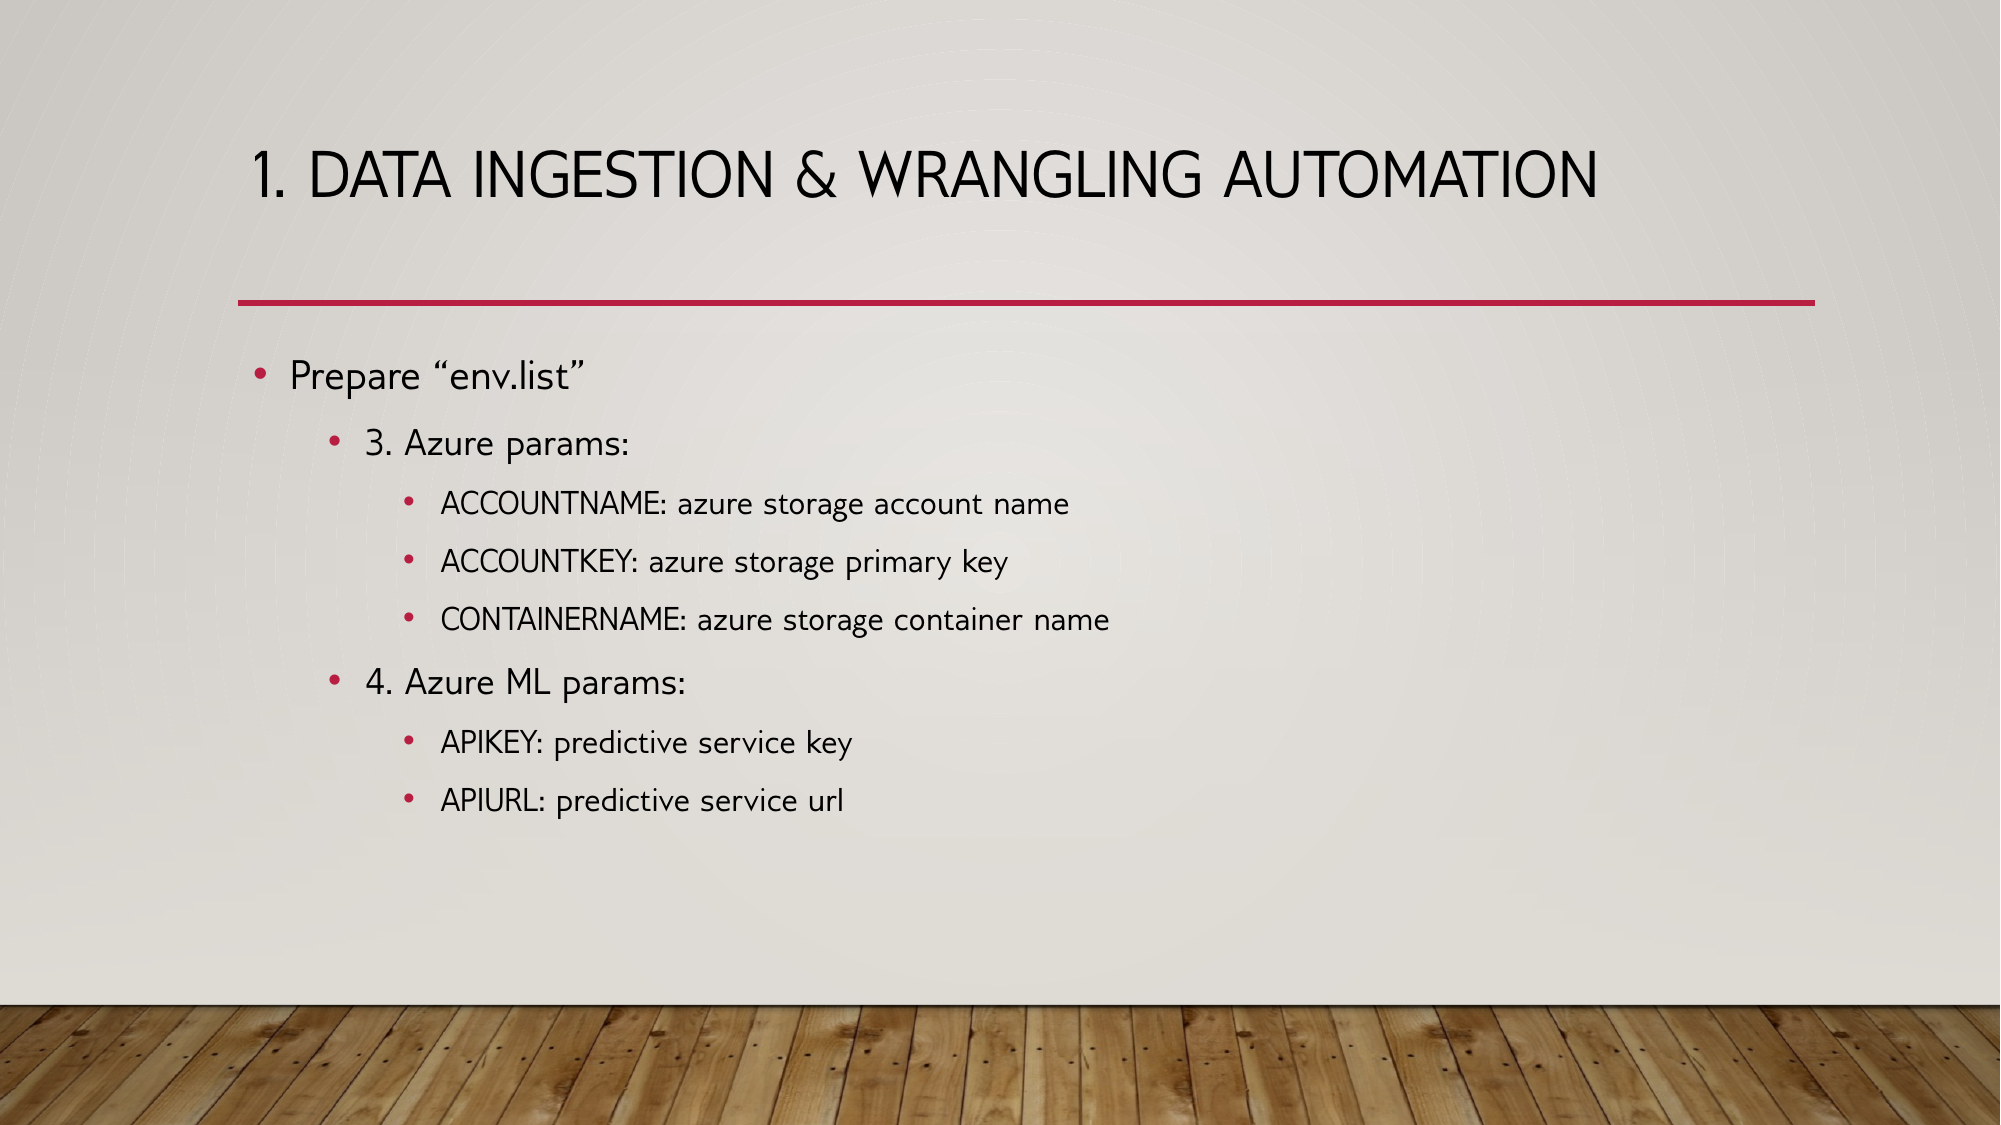

# 1. Data Ingestion & wrangling Automation
Prepare “env.list”
3. Azure params:
ACCOUNTNAME: azure storage account name
ACCOUNTKEY: azure storage primary key
CONTAINERNAME: azure storage container name
4. Azure ML params:
APIKEY: predictive service key
APIURL: predictive service url